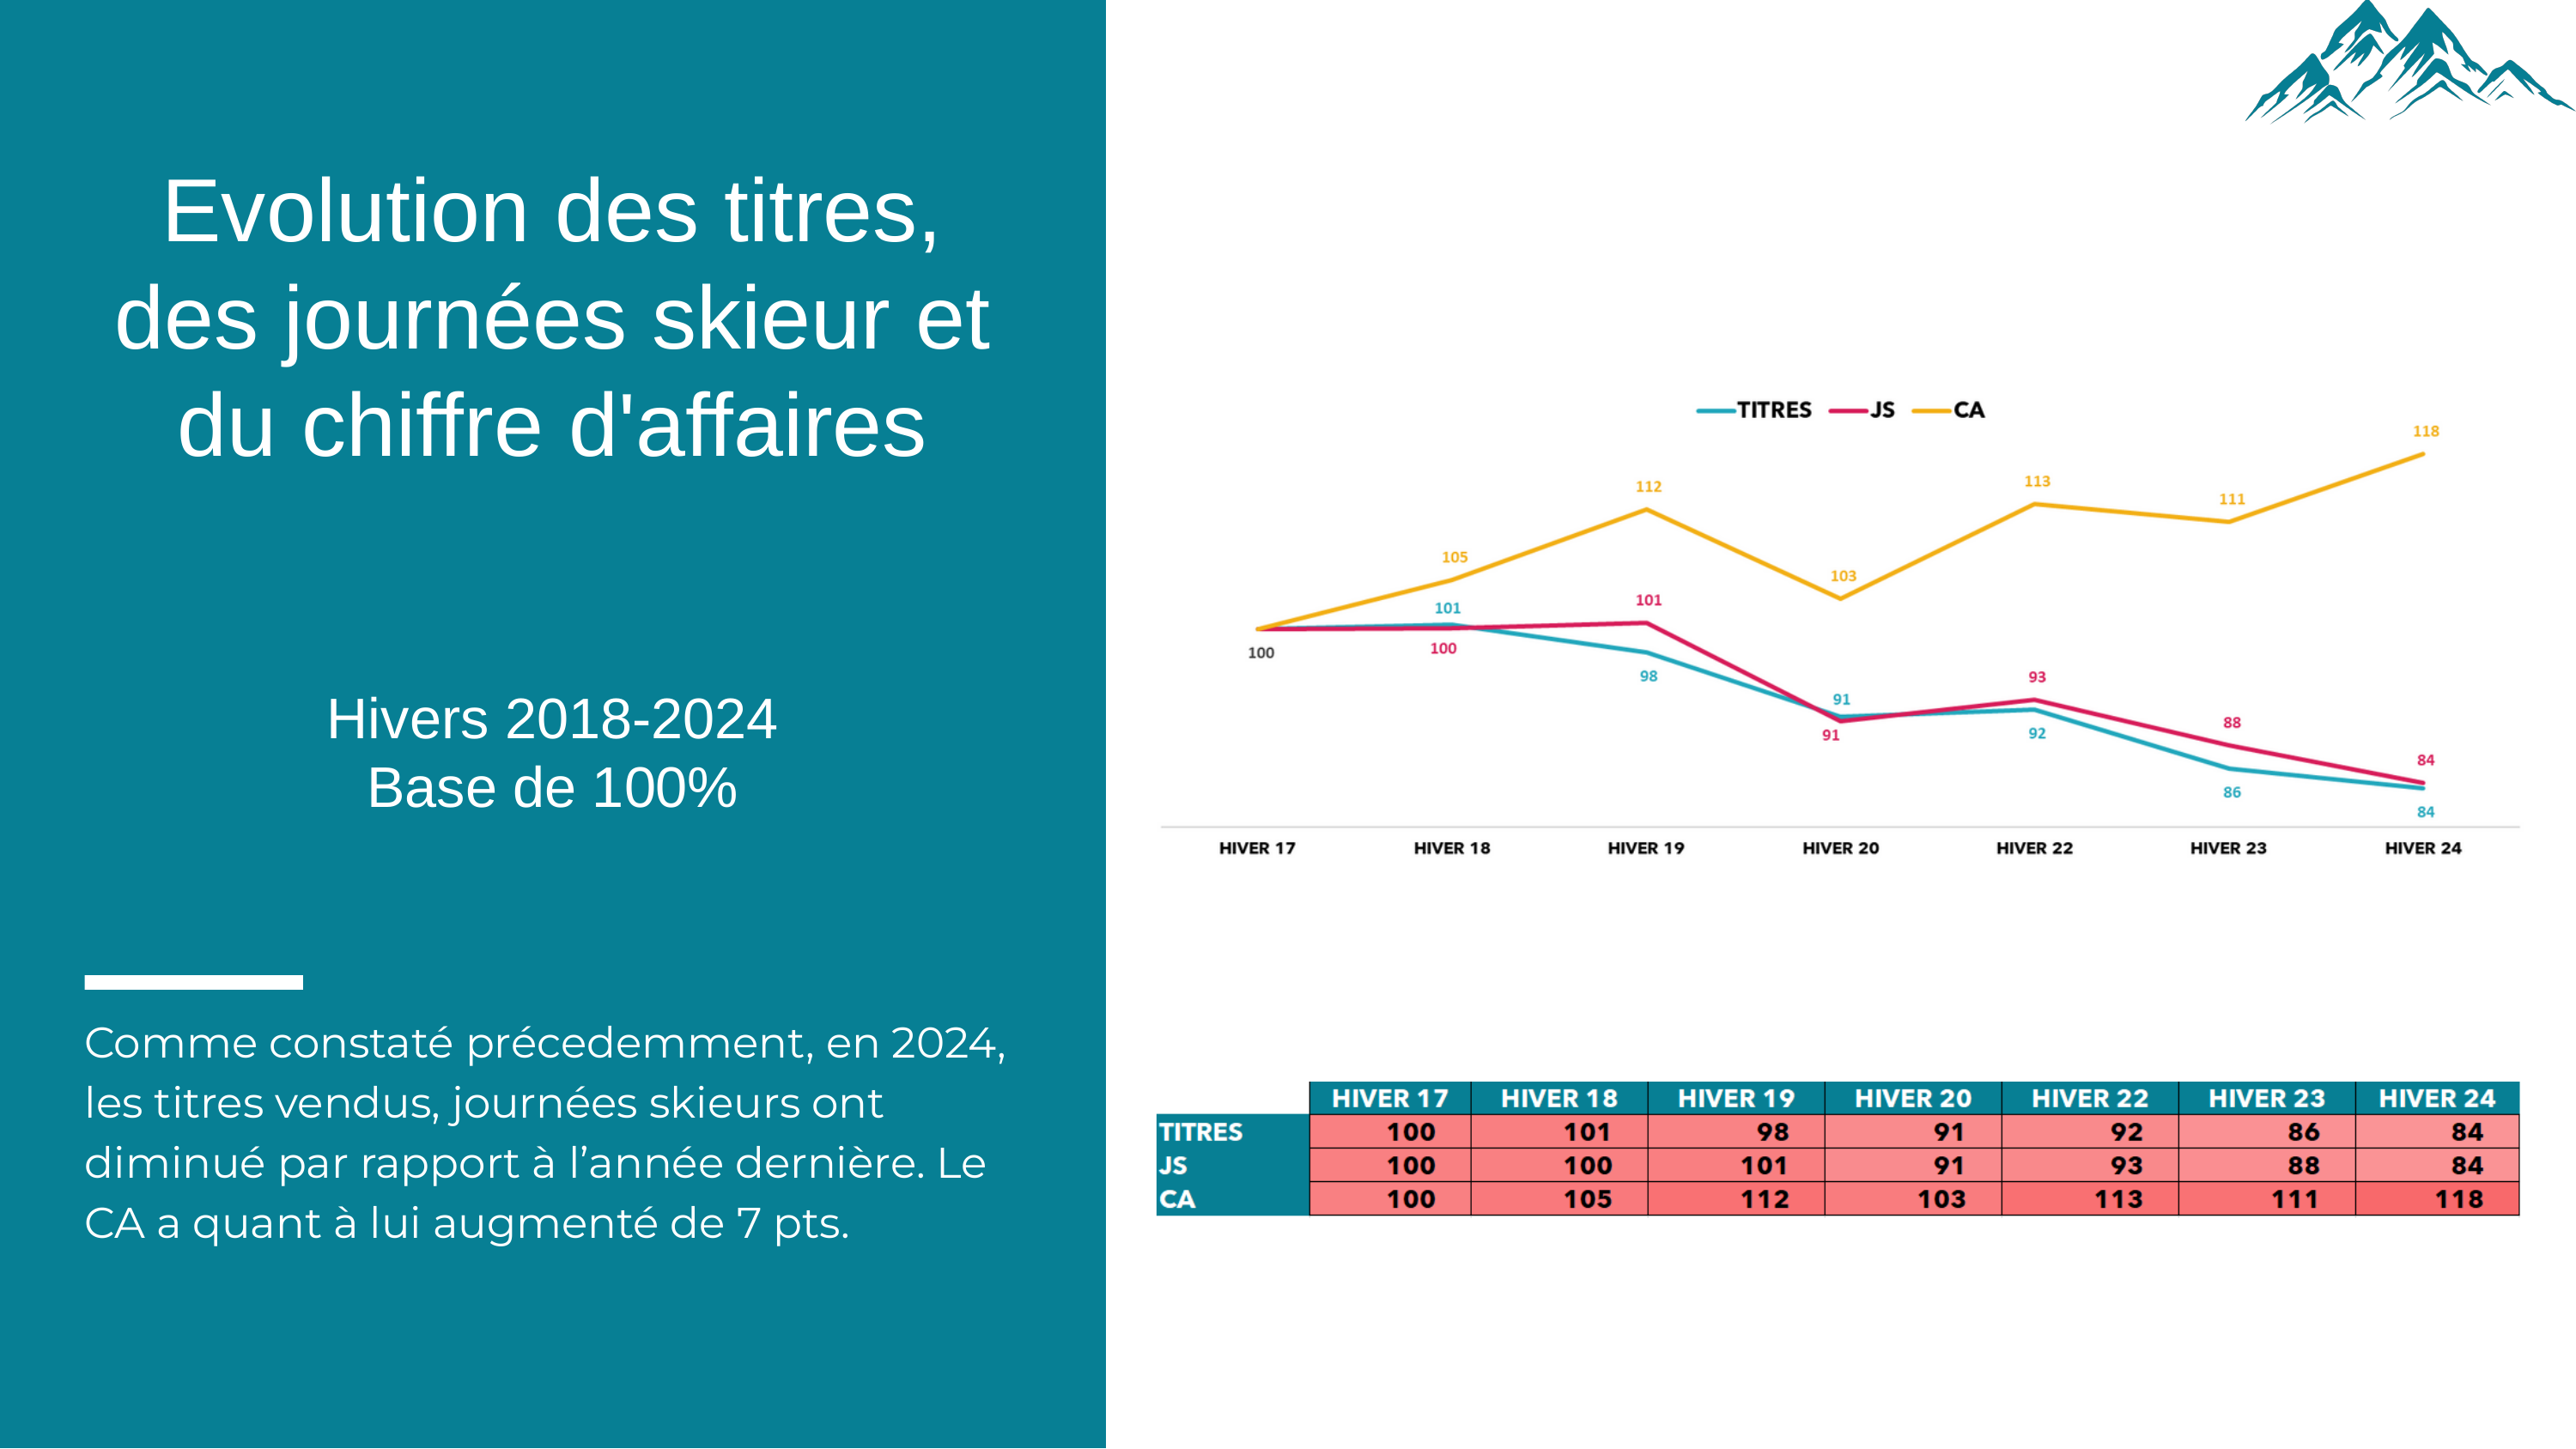

Evolution des titres, des journées skieur et du chiffre d'affaires
Hivers 2018-2024
Base de 100%

Comme constaté précedemment, en 2024, les titres vendus, journées skieurs ont diminué par rapport à l’année dernière. Le CA a quant à lui augmenté de 7 pts.